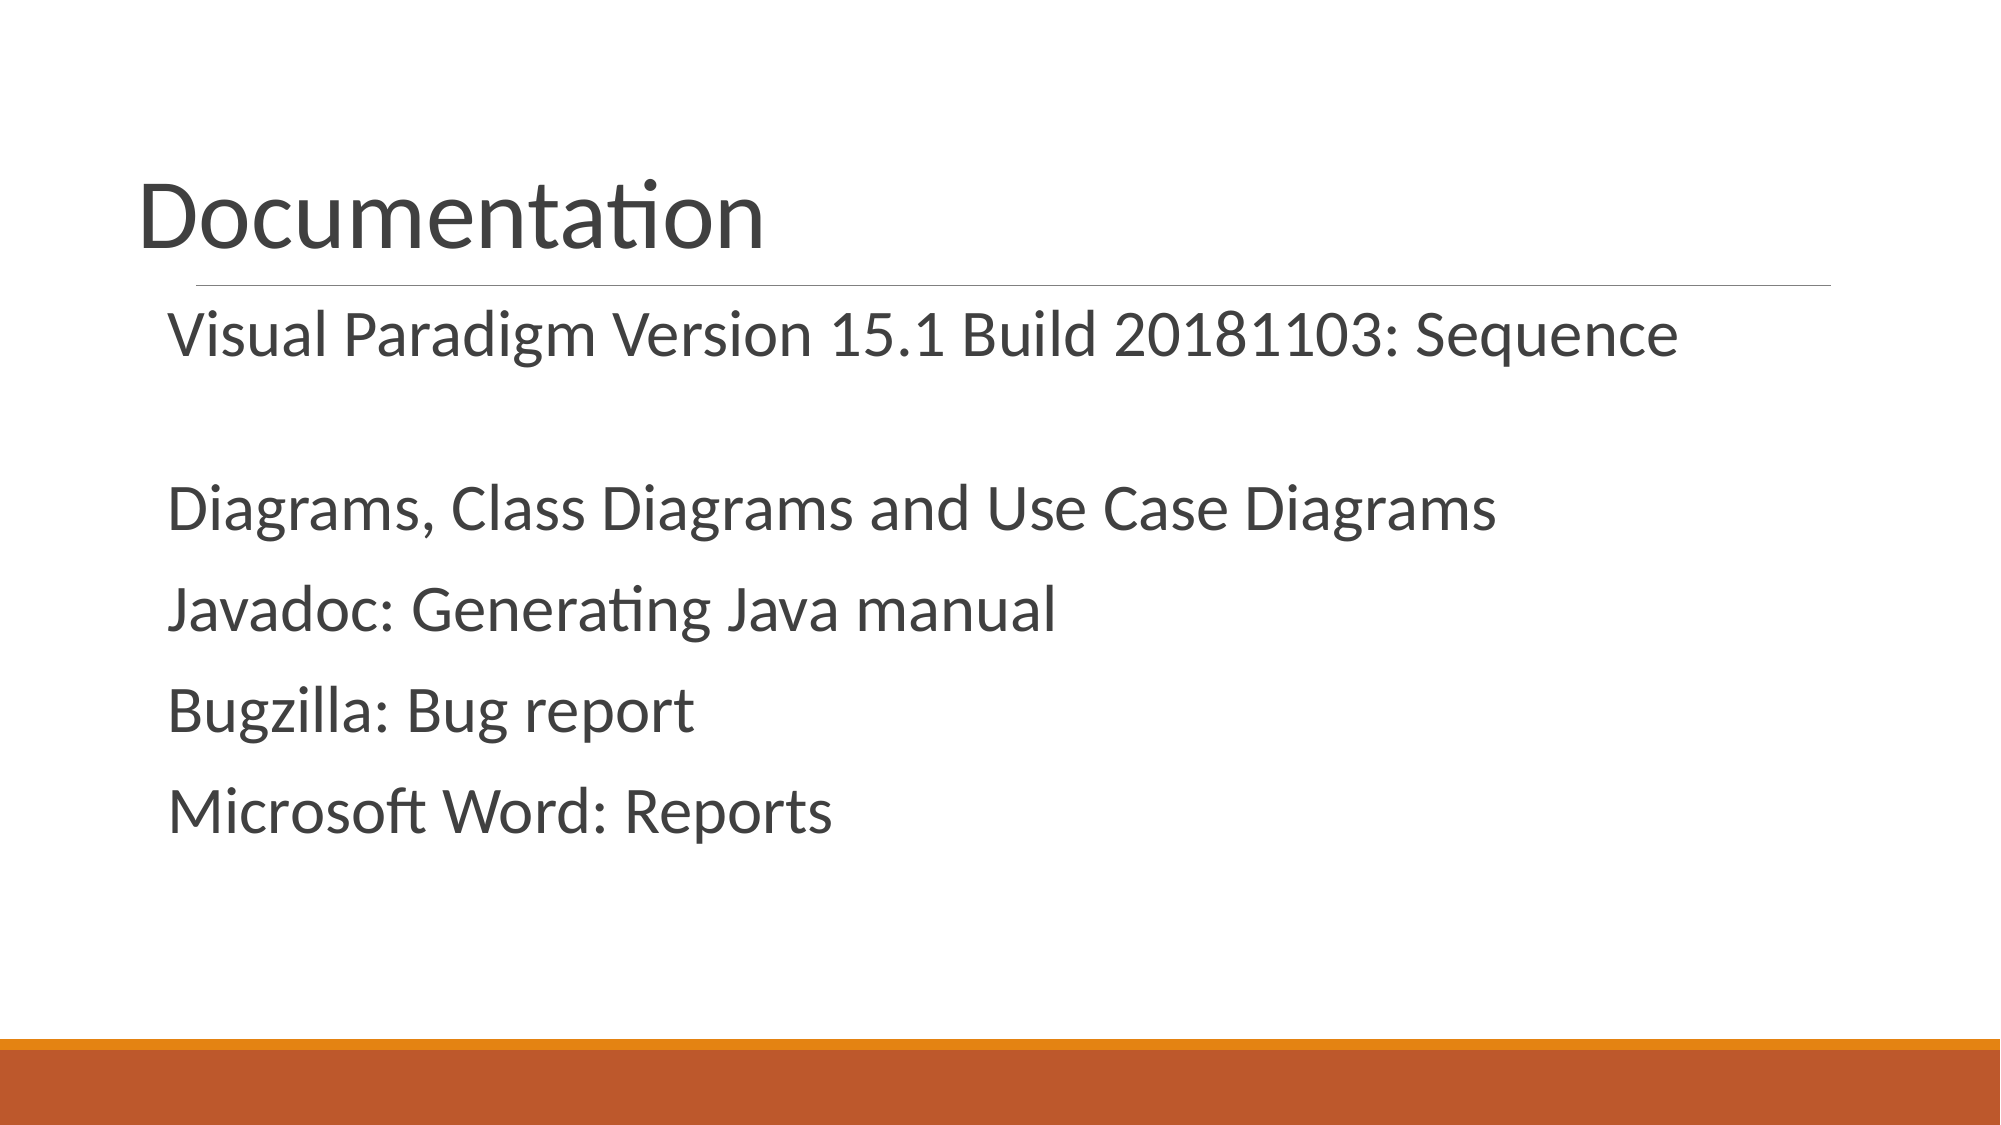

Documentation
 Visual Paradigm Version 15.1 Build 20181103: Sequence
 Diagrams, Class Diagrams and Use Case Diagrams
 Javadoc: Generating Java manual
 Bugzilla: Bug report
 Microsoft Word: Reports